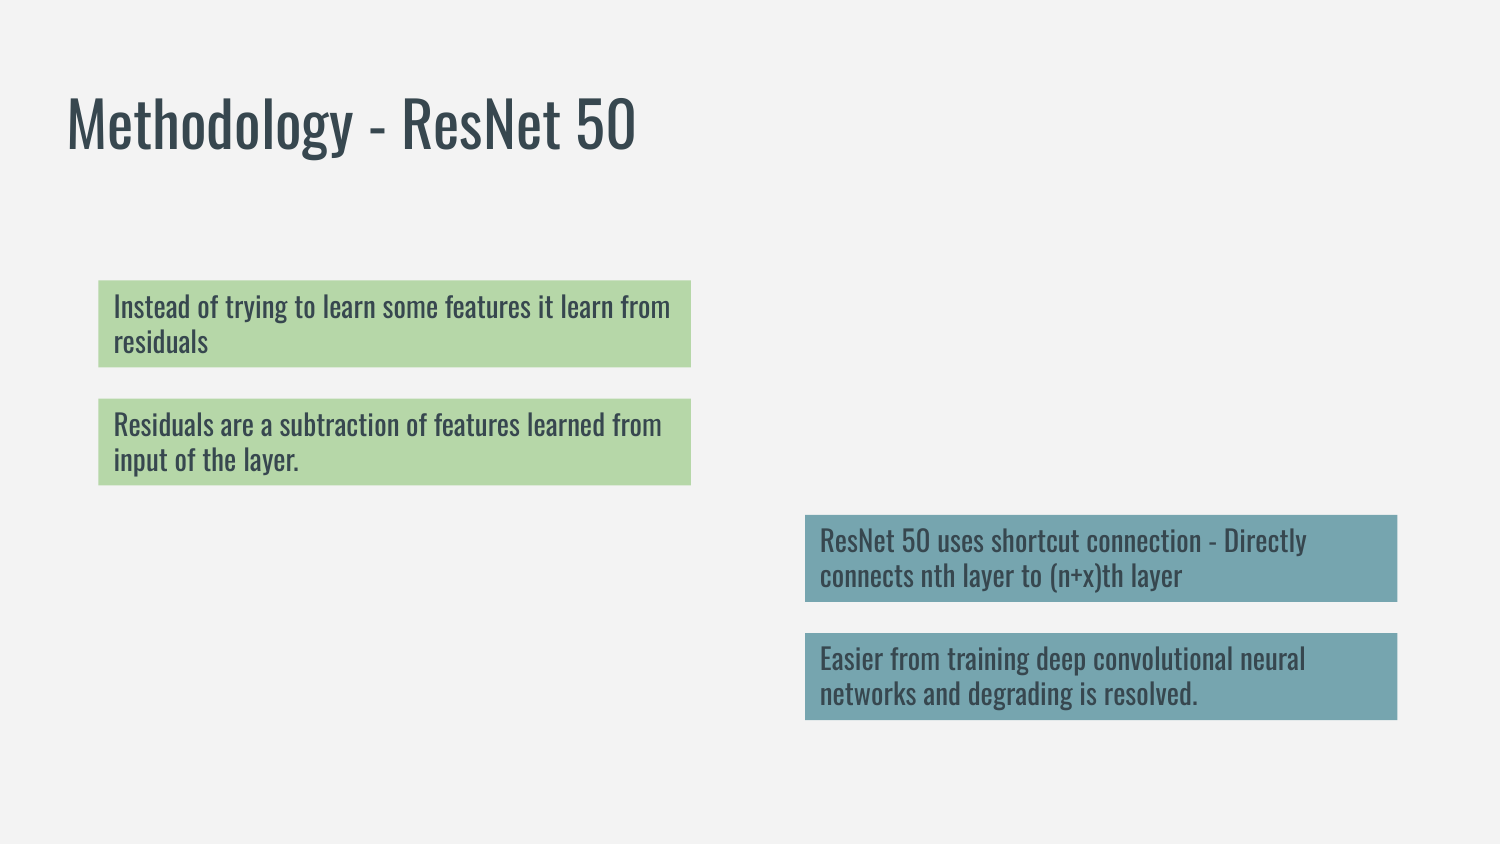

# Methodology - ResNet 50

Instead of trying to learn some features it learn from residuals
Residuals are a subtraction of features learned from input of the layer.
ResNet 50 uses shortcut connection - Directly connects nth layer to (n+x)th layer
Easier from training deep convolutional neural networks and degrading is resolved.